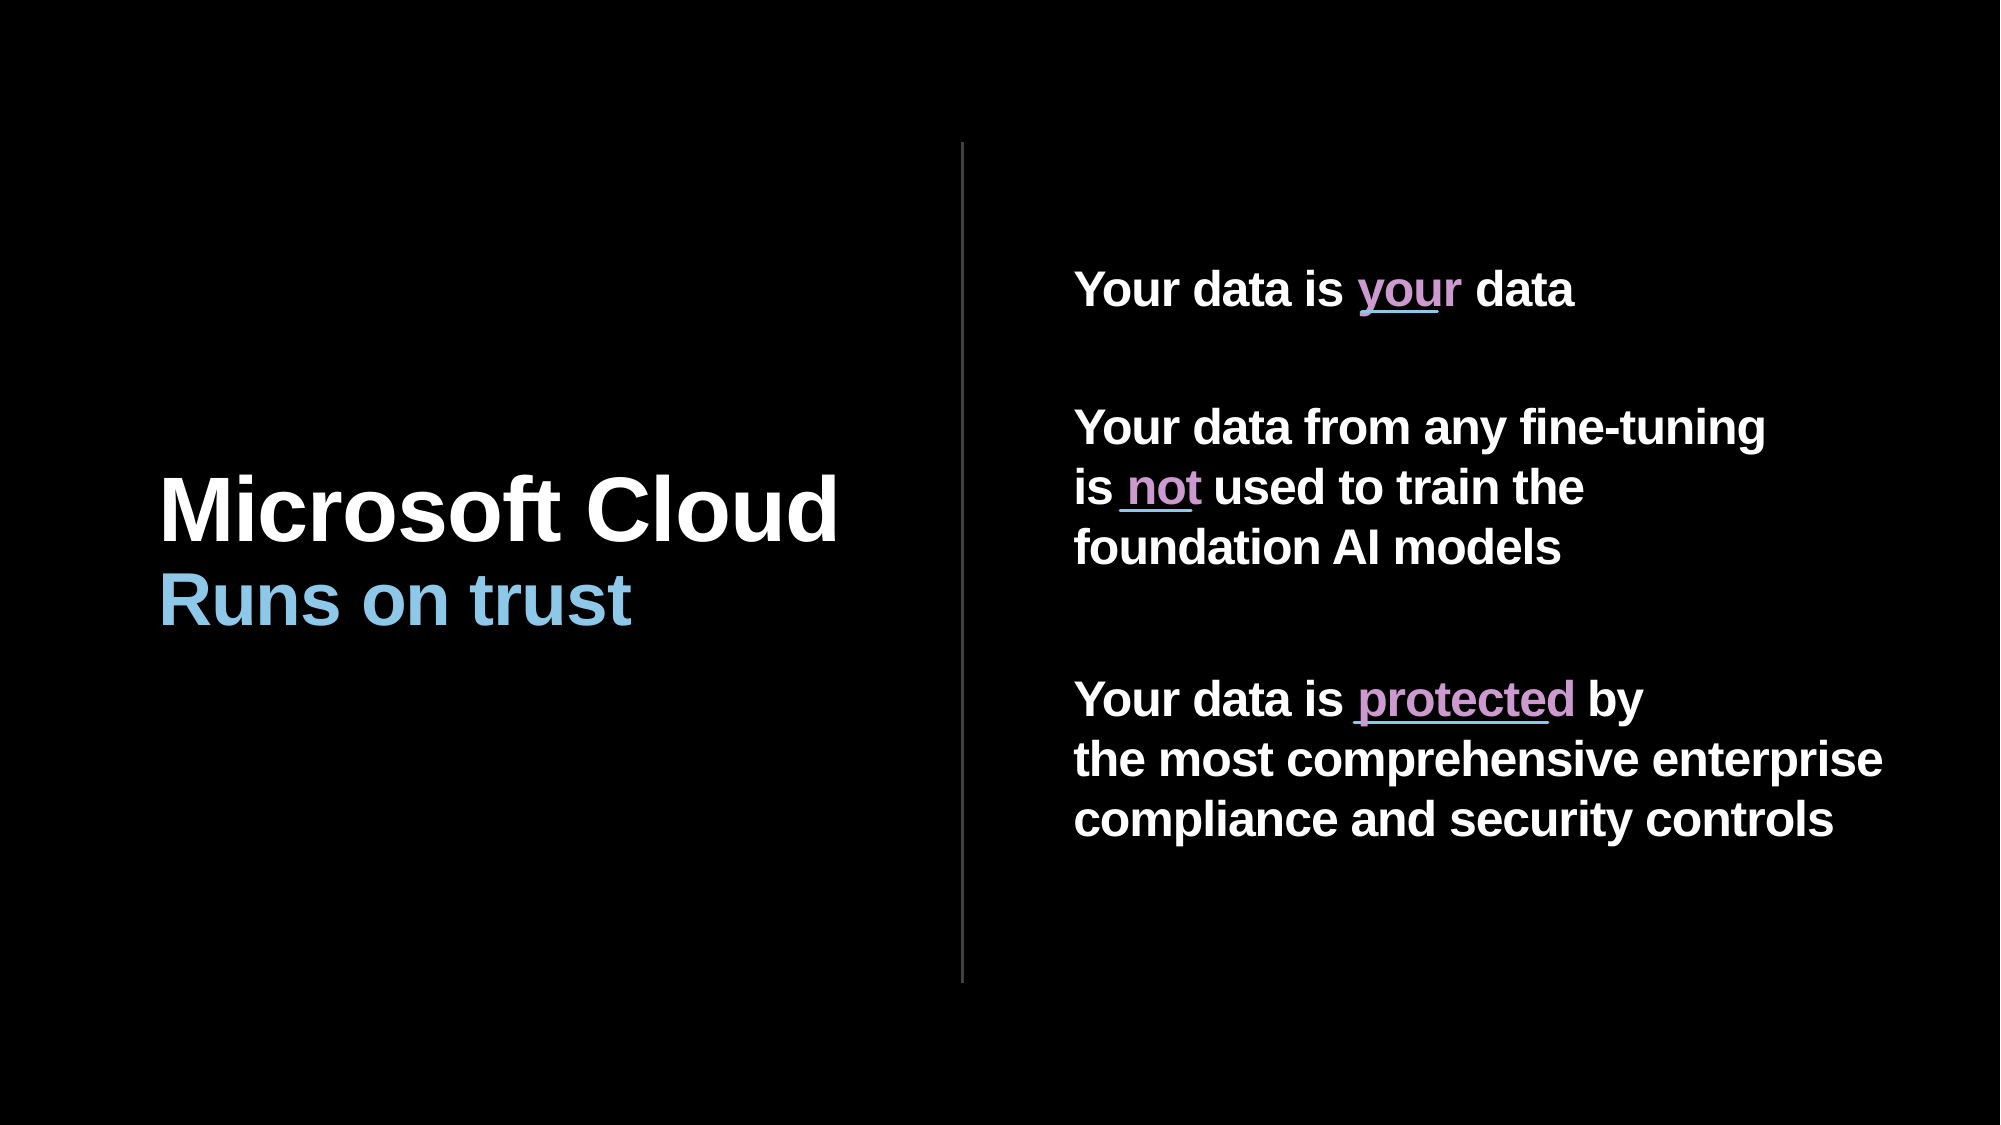

Your data is your data
Your data from any fine-tuning
is not used to train the foundation AI models
Microsoft Cloud
Runs on trust
Your data is protected by
the most comprehensive enterprise compliance and security controls